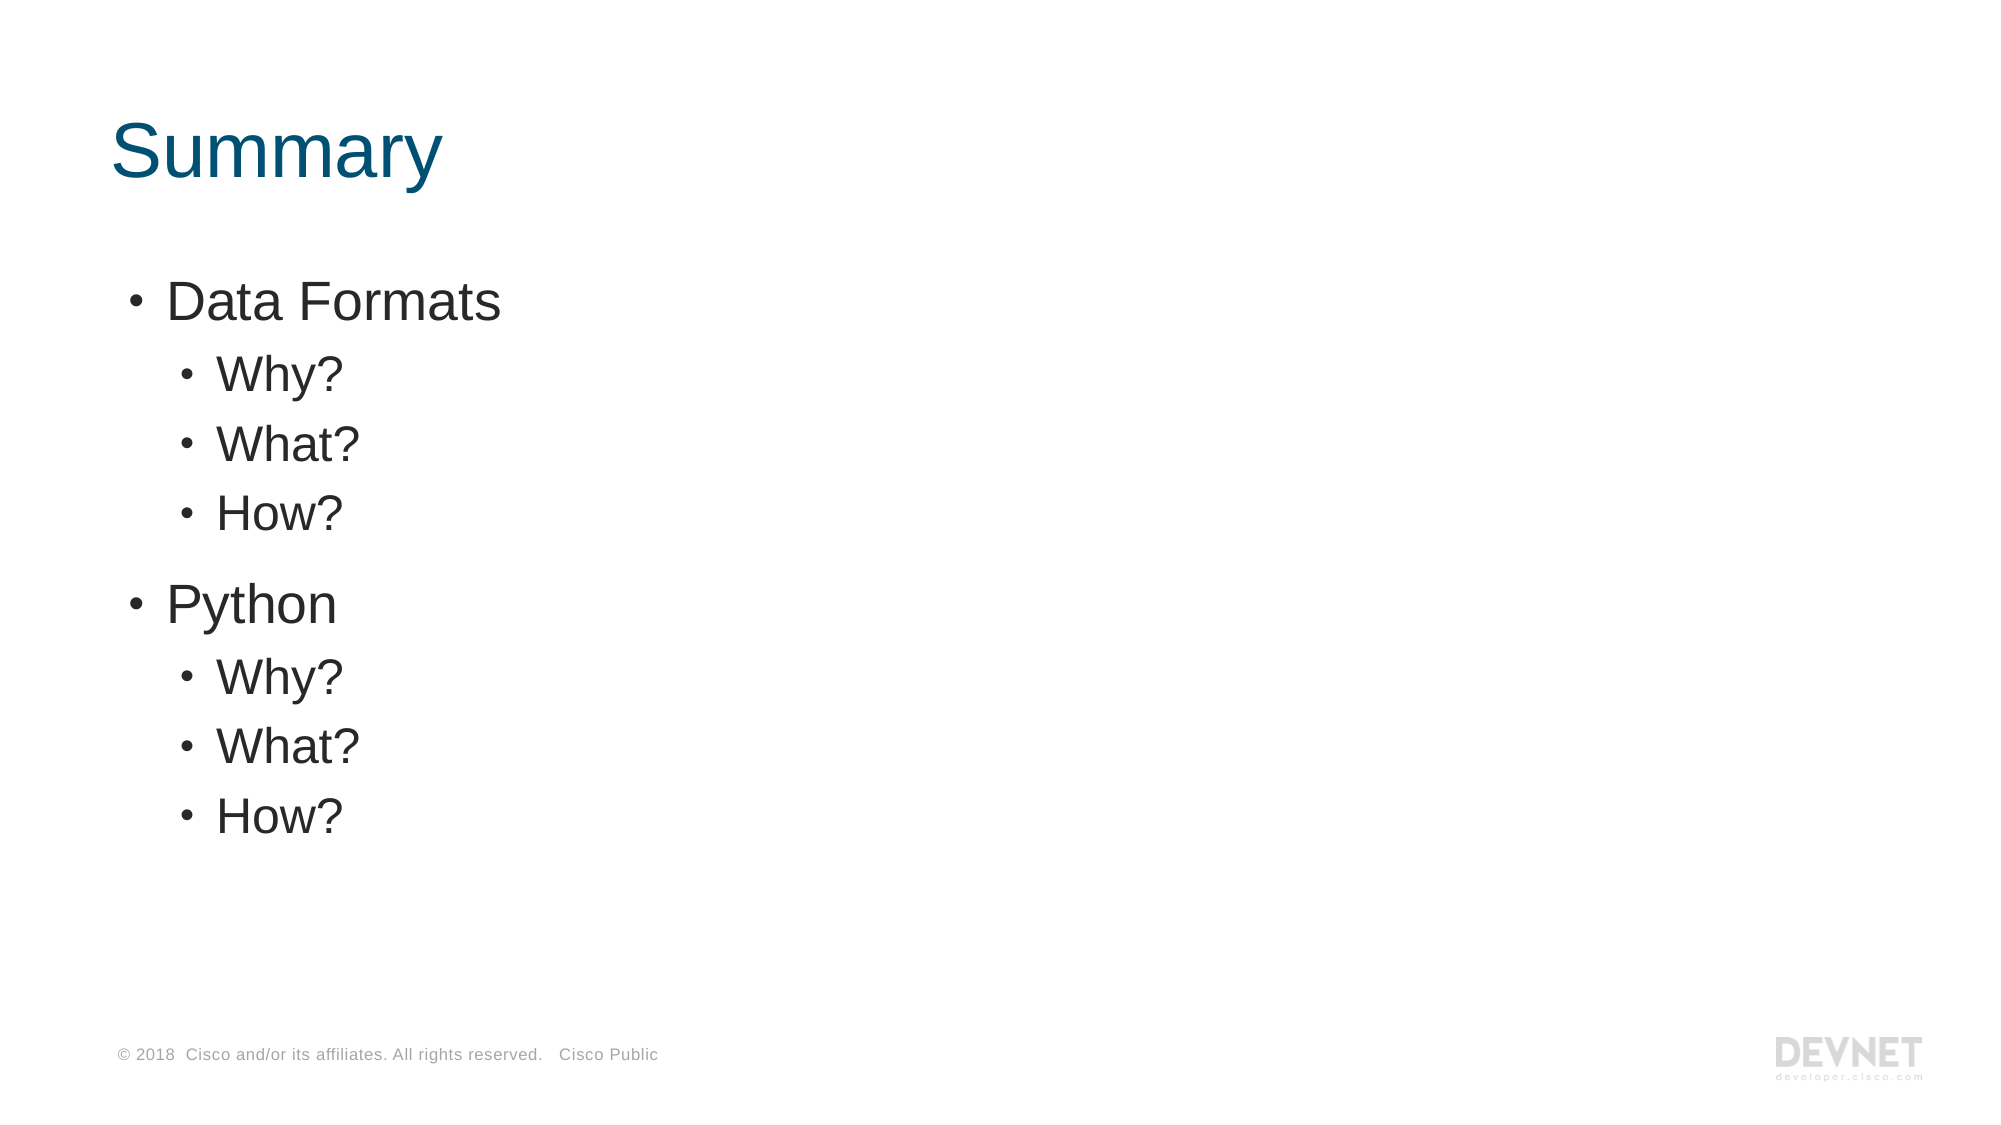

# Summary
Data Formats
Why?
What?
How?
Python
Why?
What?
How?